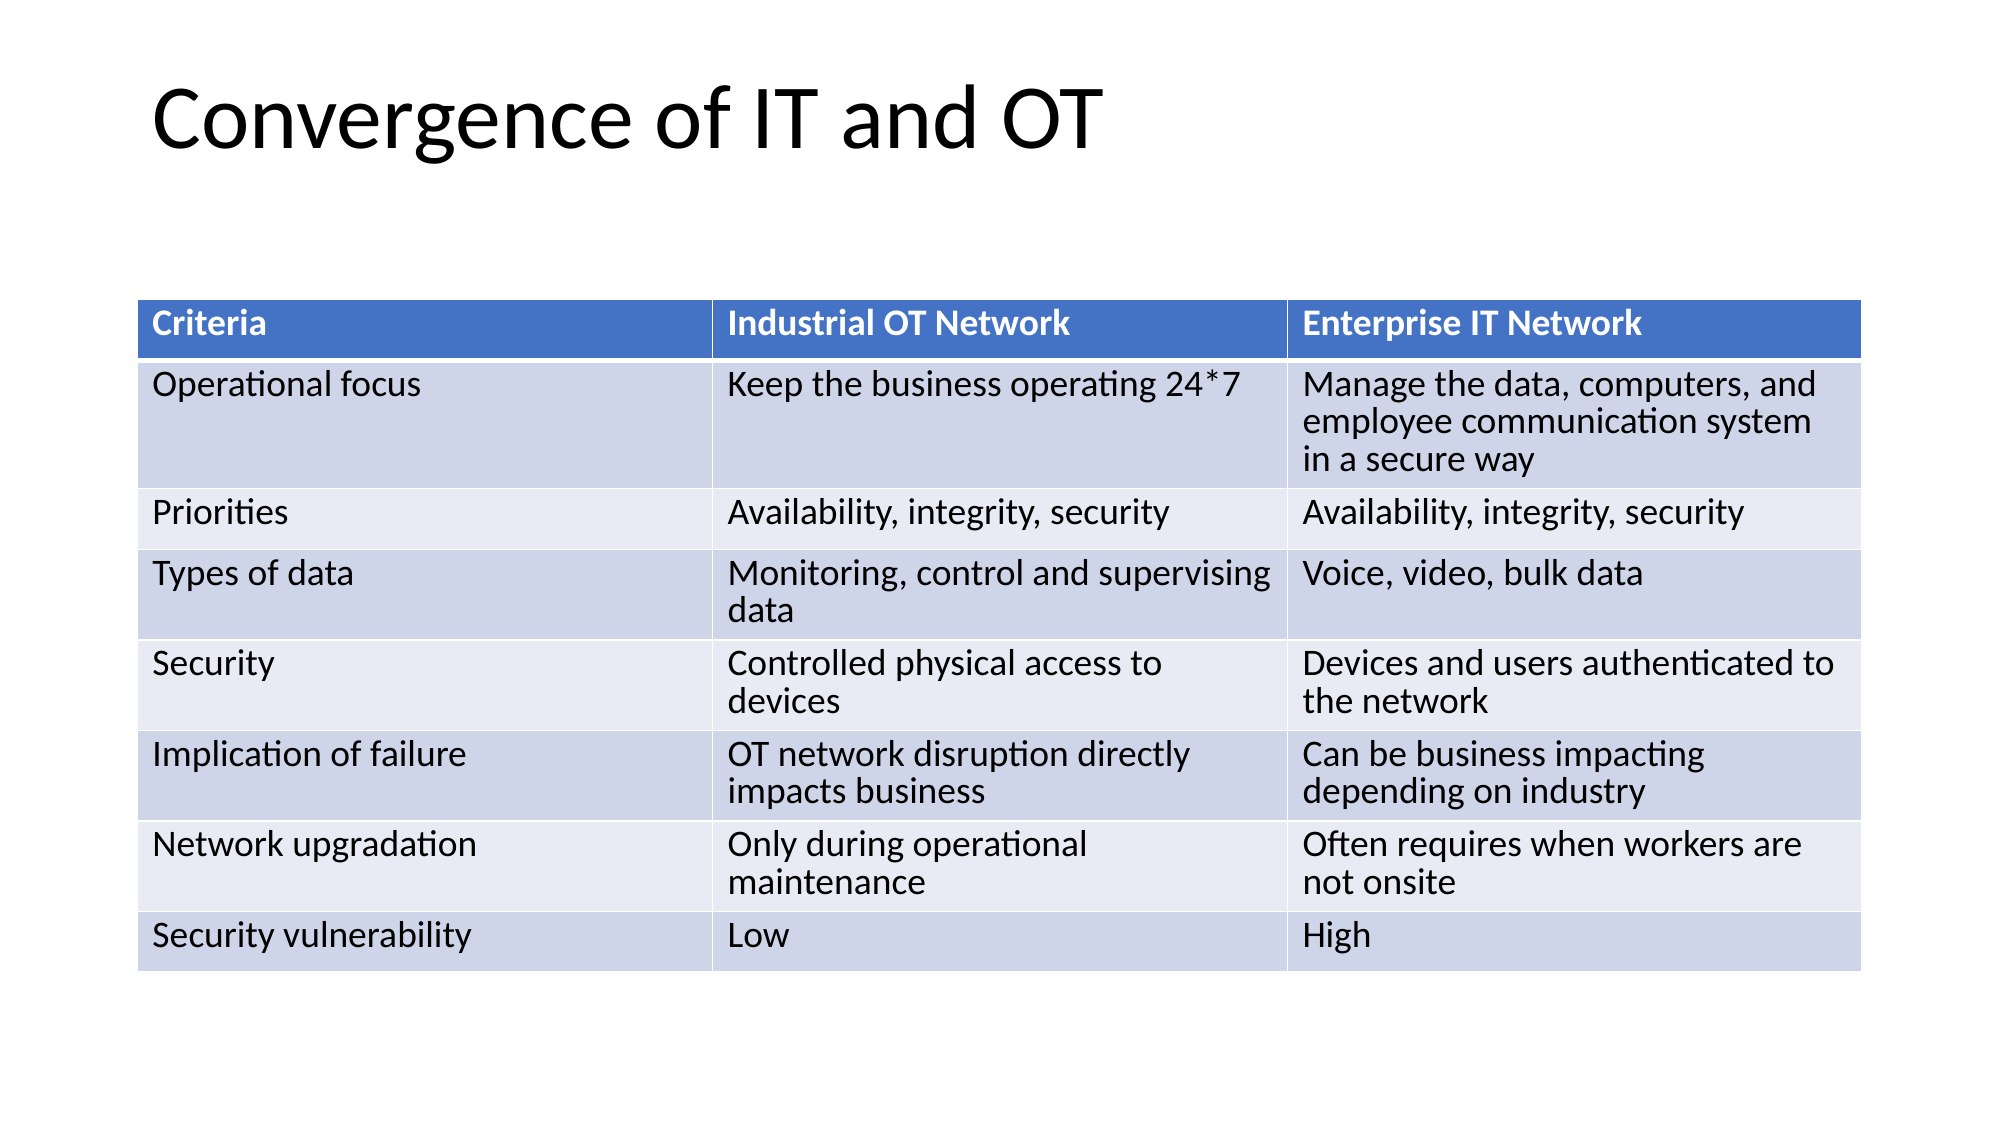

# Convergence of IT and OT
| Criteria | Industrial OT Network | Enterprise IT Network |
| --- | --- | --- |
| Operational focus | Keep the business operating 24\*7 | Manage the data, computers, and employee communication system in a secure way |
| Priorities | Availability, integrity, security | Availability, integrity, security |
| Types of data | Monitoring, control and supervising data | Voice, video, bulk data |
| Security | Controlled physical access to devices | Devices and users authenticated to the network |
| Implication of failure | OT network disruption directly impacts business | Can be business impacting depending on industry |
| Network upgradation | Only during operational maintenance | Often requires when workers are not onsite |
| Security vulnerability | Low | High |